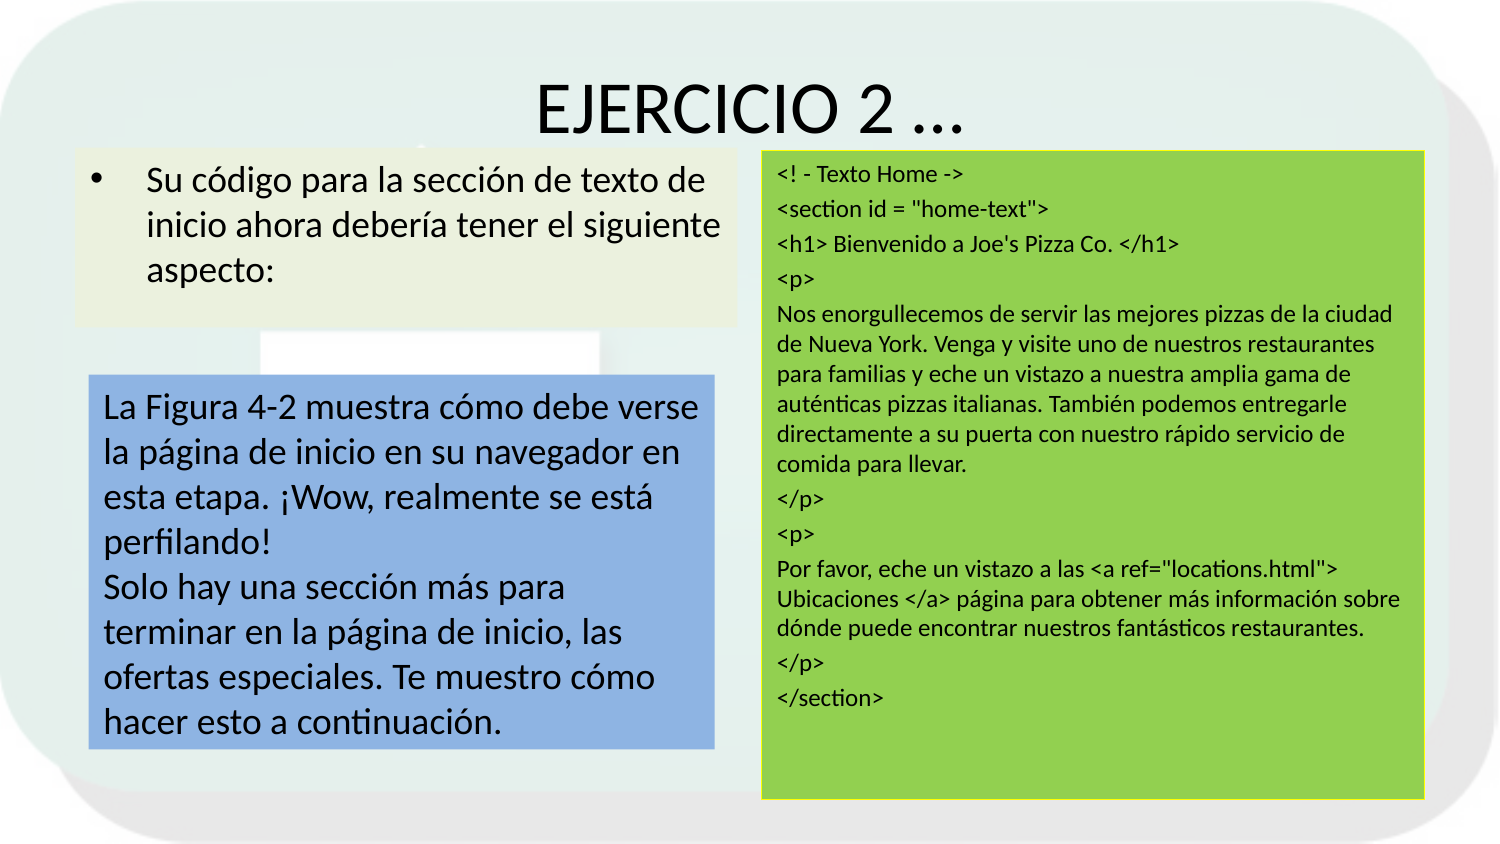

# EJERCICIO 2 …
Su código para la sección de texto de inicio ahora debería tener el siguiente aspecto:
<! - Texto Home ->
<section id = "home-text">
<h1> Bienvenido a Joe's Pizza Co. </h1>
<p>
Nos enorgullecemos de servir las mejores pizzas de la ciudad de Nueva York. Venga y visite uno de nuestros restaurantes para familias y eche un vistazo a nuestra amplia gama de auténticas pizzas italianas. También podemos entregarle directamente a su puerta con nuestro rápido servicio de comida para llevar.
</p>
<p>
Por favor, eche un vistazo a las <a ref="locations.html"> Ubicaciones </a> página para obtener más información sobre dónde puede encontrar nuestros fantásticos restaurantes.
</p>
</section>
La Figura 4-2 muestra cómo debe verse la página de inicio en su navegador en esta etapa. ¡Wow, realmente se está perfilando!
Solo hay una sección más para terminar en la página de inicio, las ofertas especiales. Te muestro cómo hacer esto a continuación.